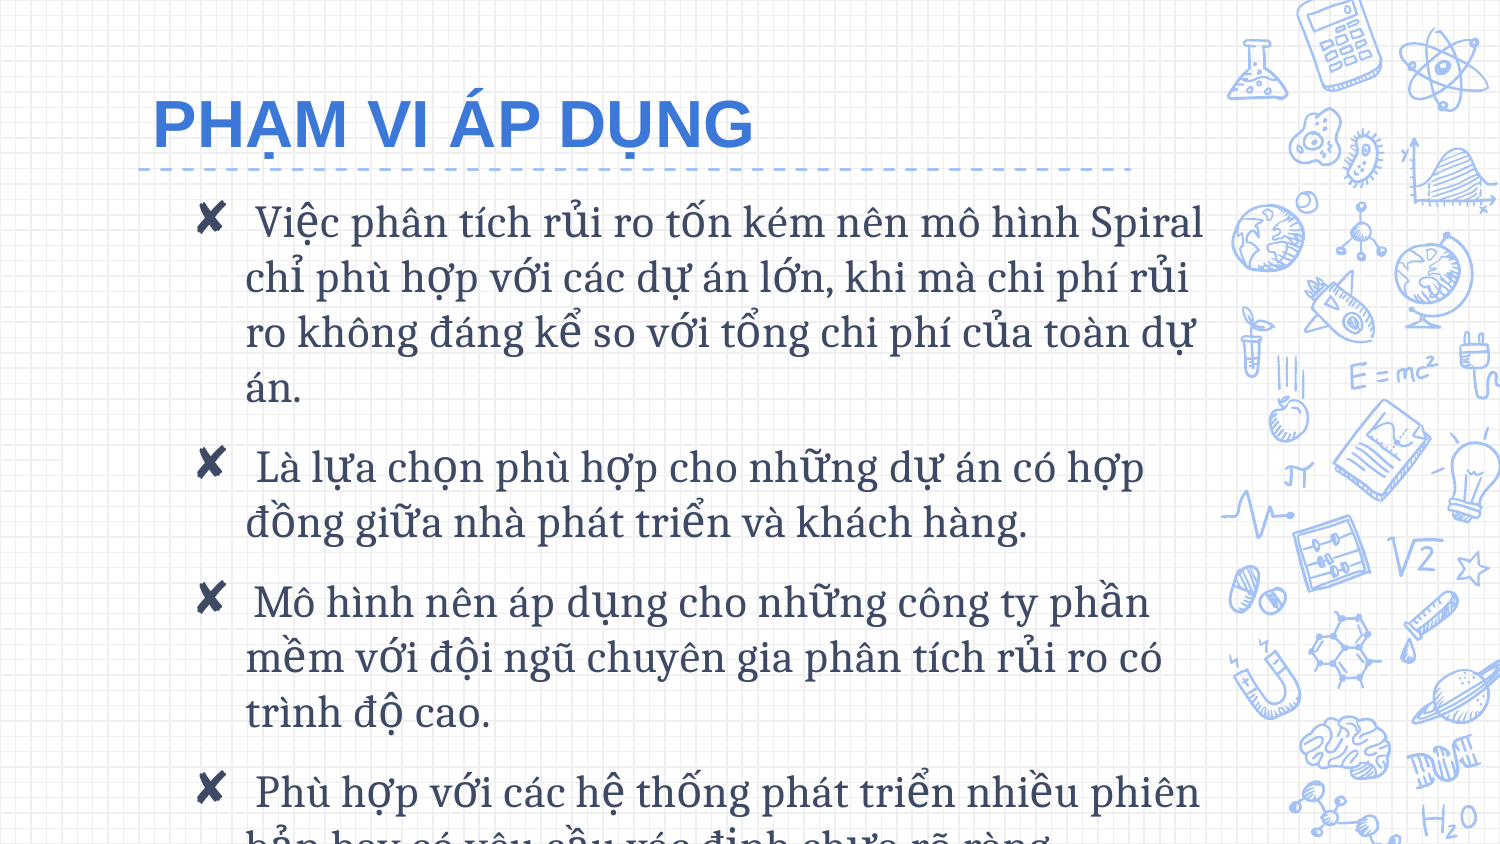

# PHẠM VI ÁP DỤNG
 Việc phân tích rủi ro tốn kém nên mô hình Spiral chỉ phù hợp với các dự án lớn, khi mà chi phí rủi ro không đáng kể so với tổng chi phí của toàn dự án.
 Là lựa chọn phù hợp cho những dự án có hợp đồng giữa nhà phát triển và khách hàng.
 Mô hình nên áp dụng cho những công ty phần mềm với đội ngũ chuyên gia phân tích rủi ro có trình độ cao.
 Phù hợp với các hệ thống phát triển nhiều phiên bản hay có yêu cầu xác định chưa rõ ràng.